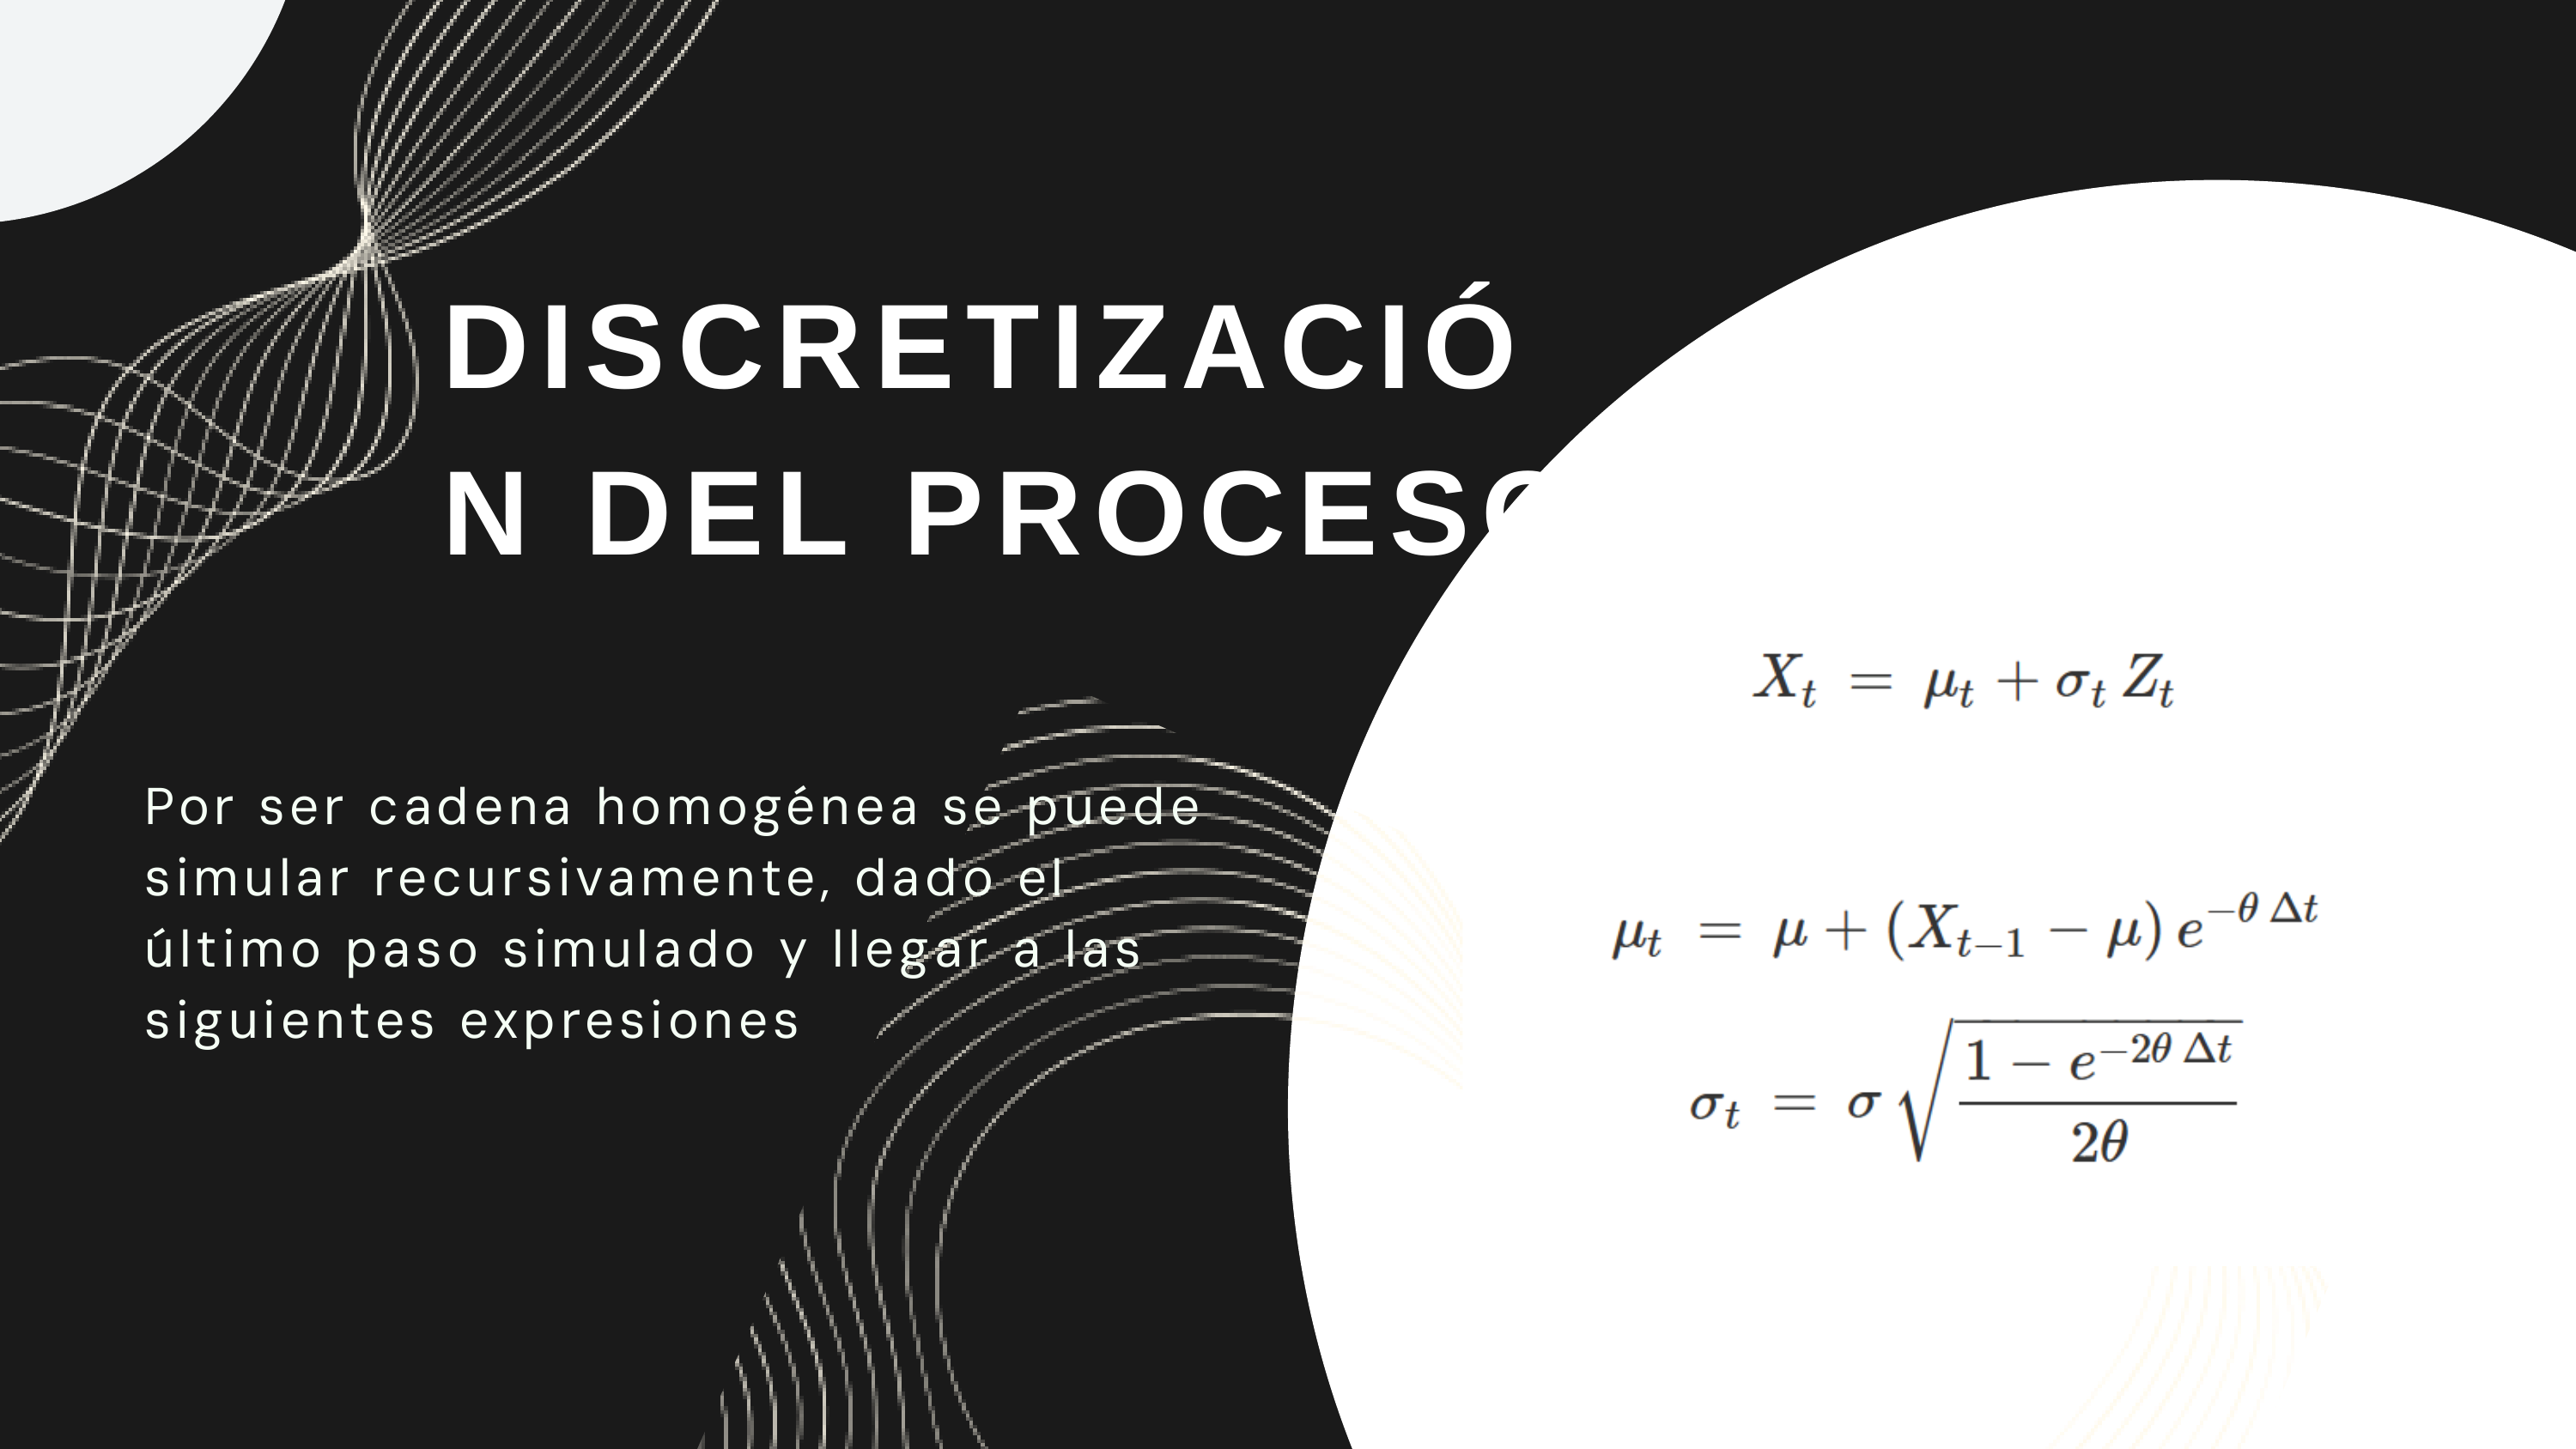

DISCRETIZACIÓN DEL PROCESO

Por ser cadena homogénea se puede simular recursivamente, dado el último paso simulado y llegar a las siguientes expresiones